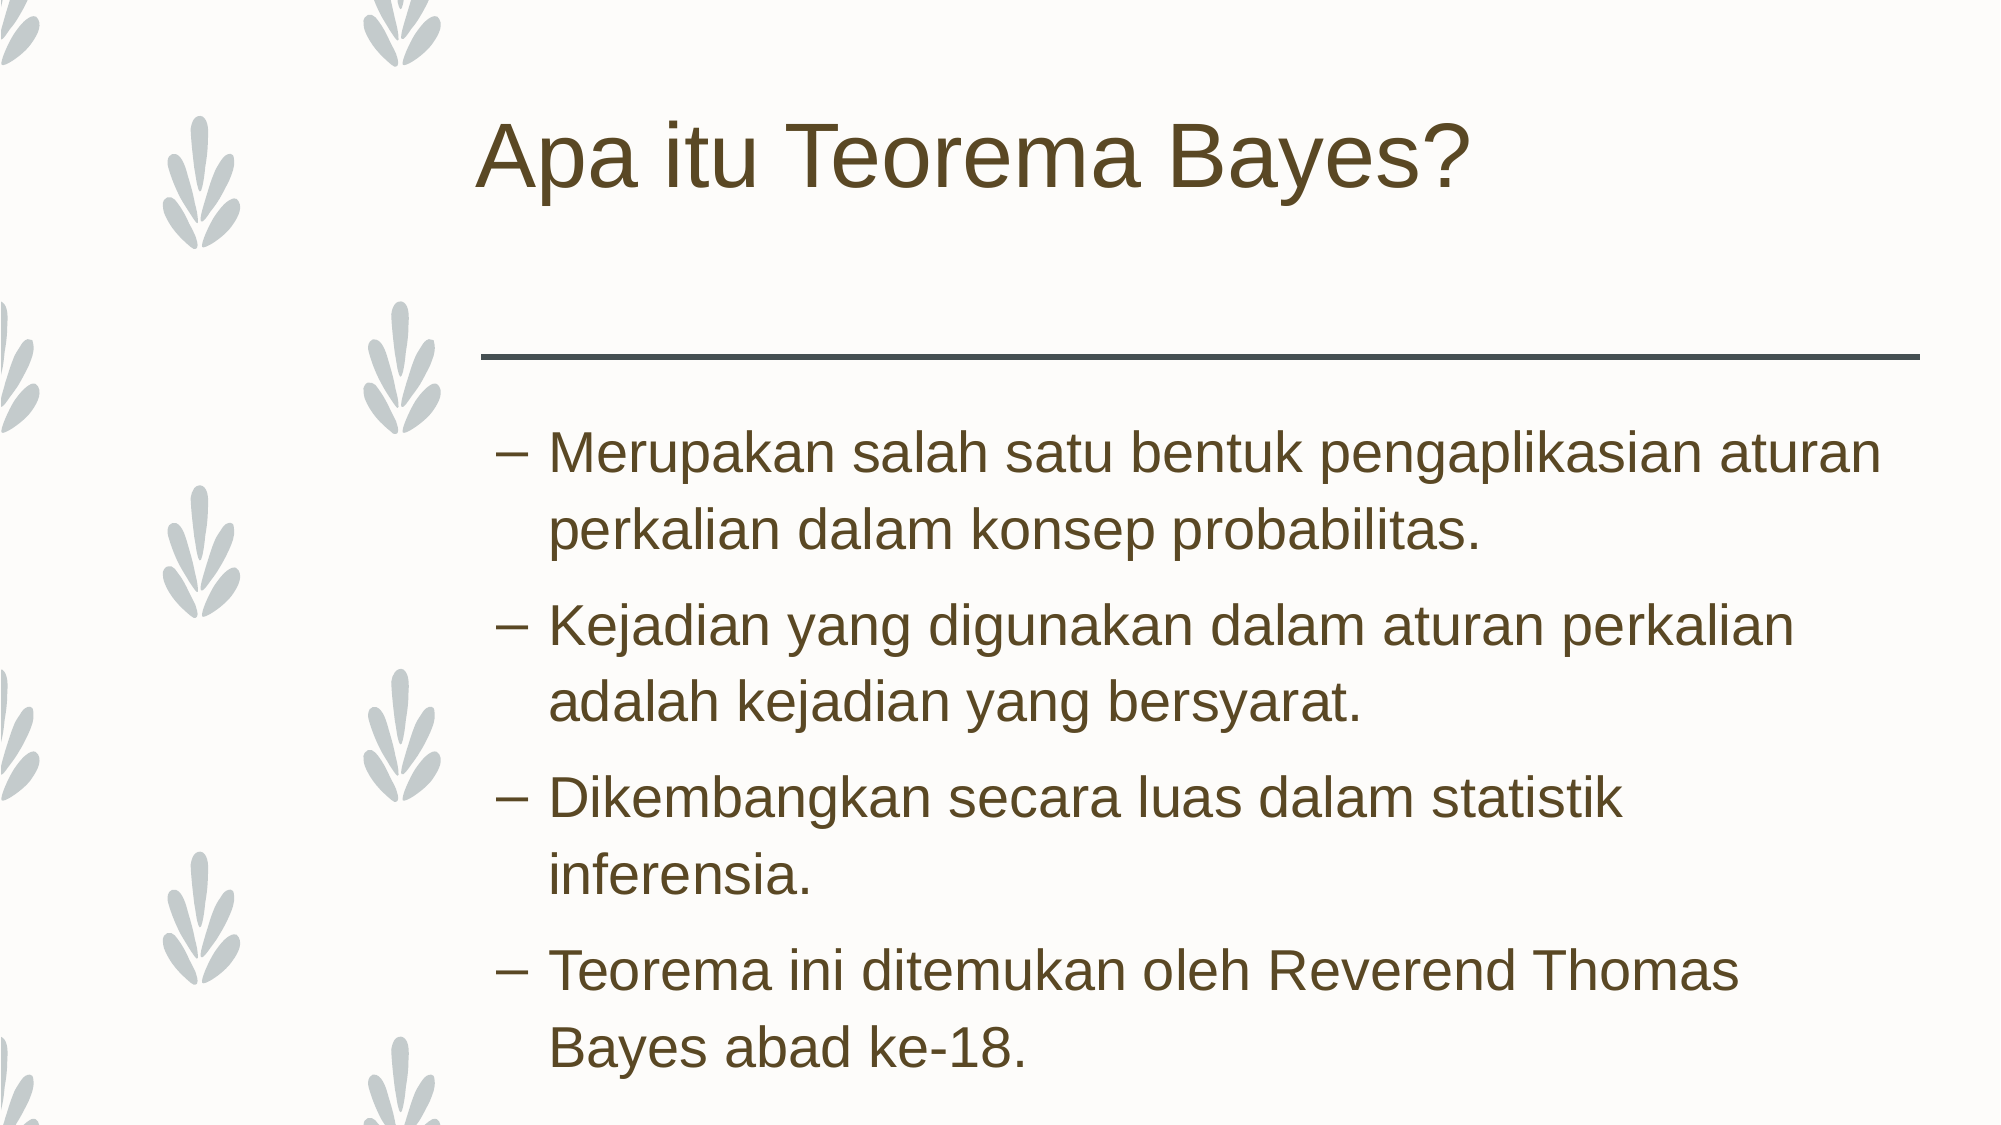

# Apa itu Teorema Bayes?
Merupakan salah satu bentuk pengaplikasian aturan perkalian dalam konsep probabilitas.
Kejadian yang digunakan dalam aturan perkalian adalah kejadian yang bersyarat.
Dikembangkan secara luas dalam statistik inferensia.
Teorema ini ditemukan oleh Reverend Thomas Bayes abad ke-18.